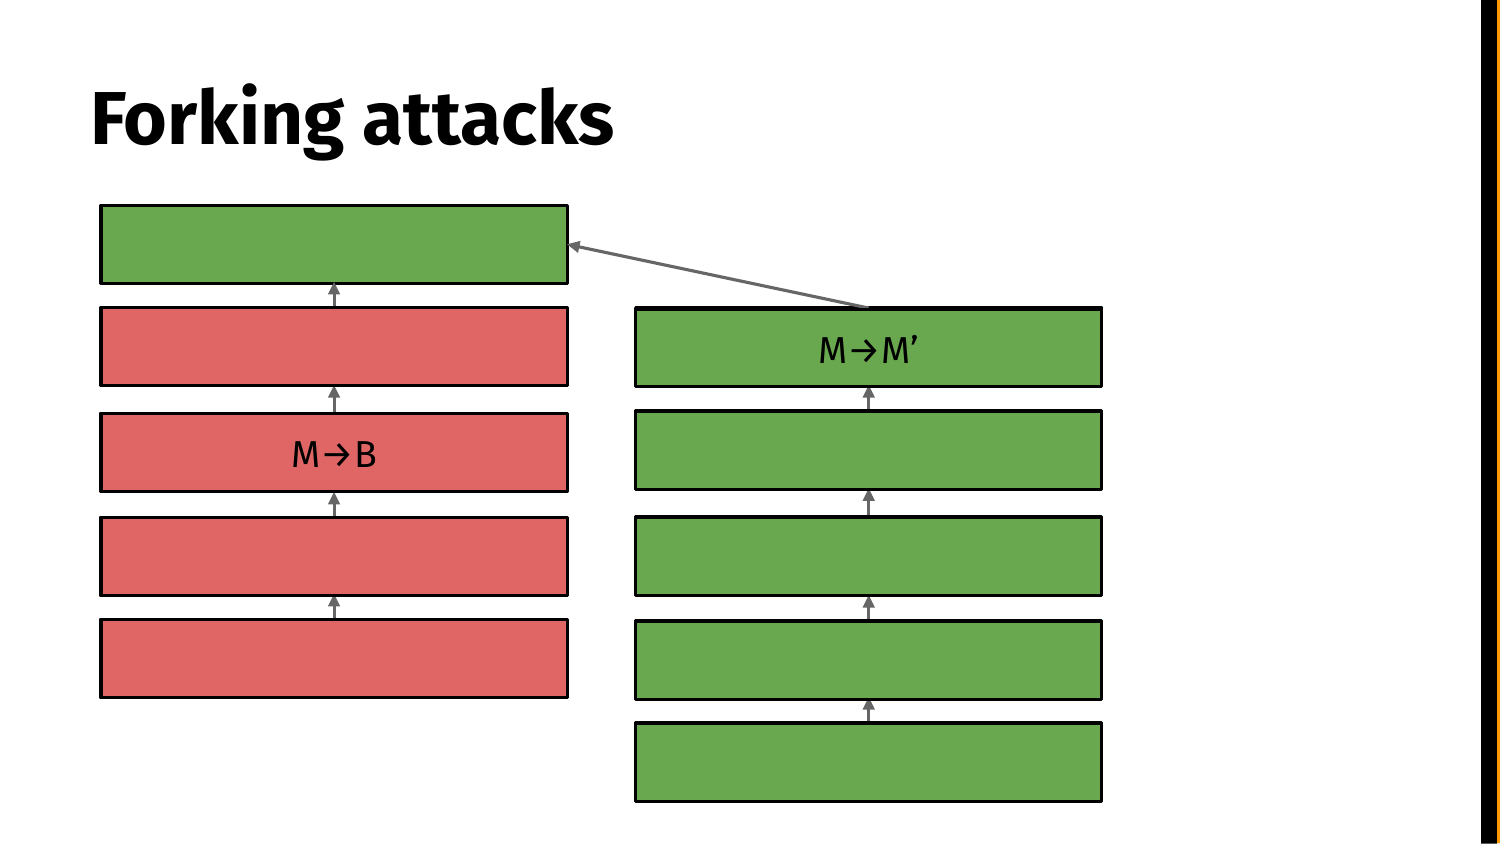

# Forking attacks

M→M’
M→M’

M→B
M→B